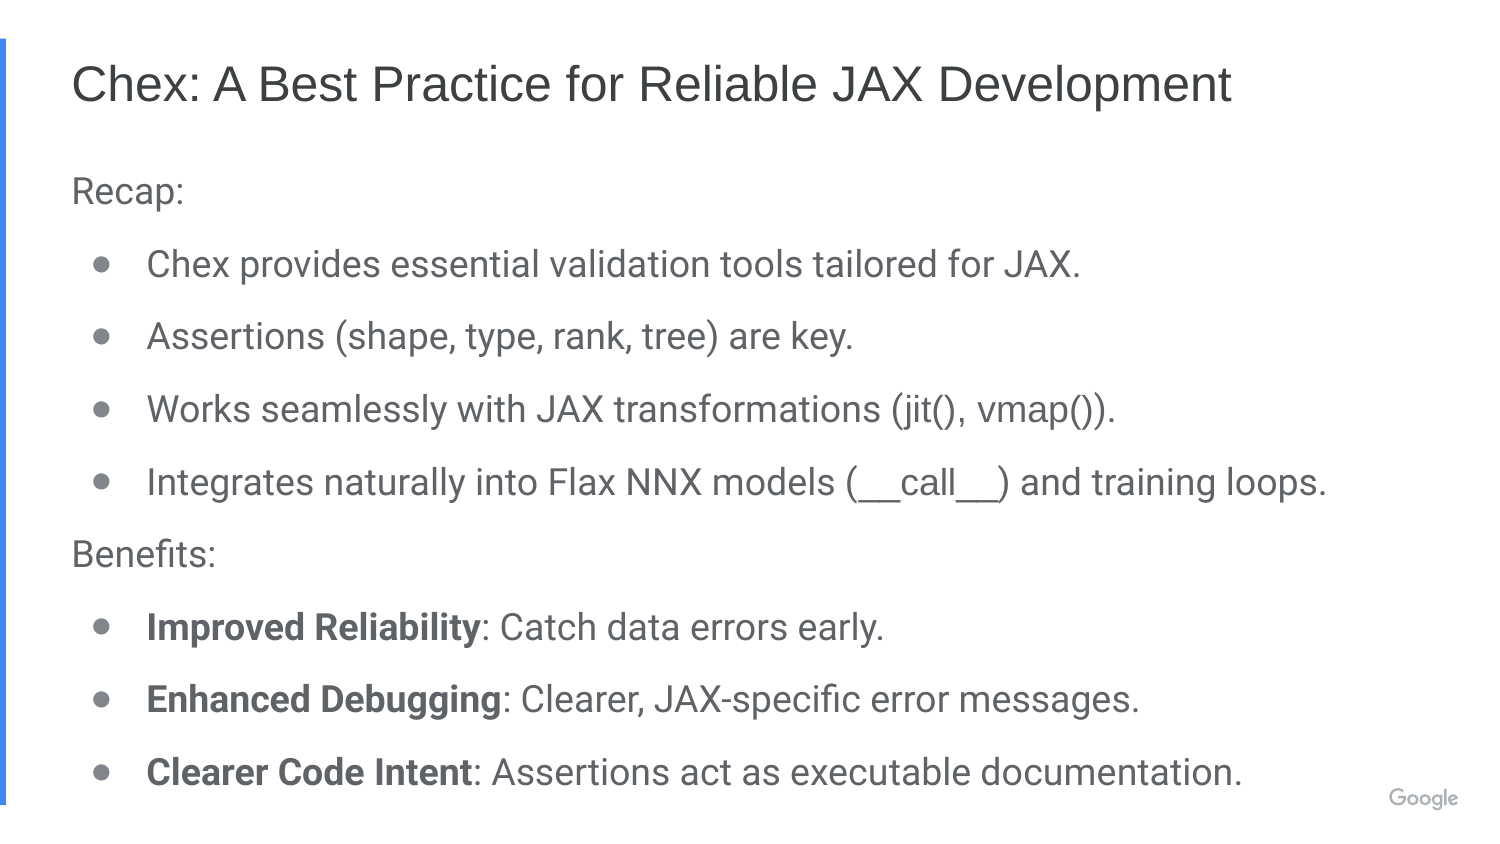

# Chex: A Best Practice for Reliable JAX Development
Recap:
Chex provides essential validation tools tailored for JAX.
Assertions (shape, type, rank, tree) are key.
Works seamlessly with JAX transformations (jit(), vmap()).
Integrates naturally into Flax NNX models (__call__) and training loops.
Benefits:
Improved Reliability: Catch data errors early.
Enhanced Debugging: Clearer, JAX-specific error messages.
Clearer Code Intent: Assertions act as executable documentation.